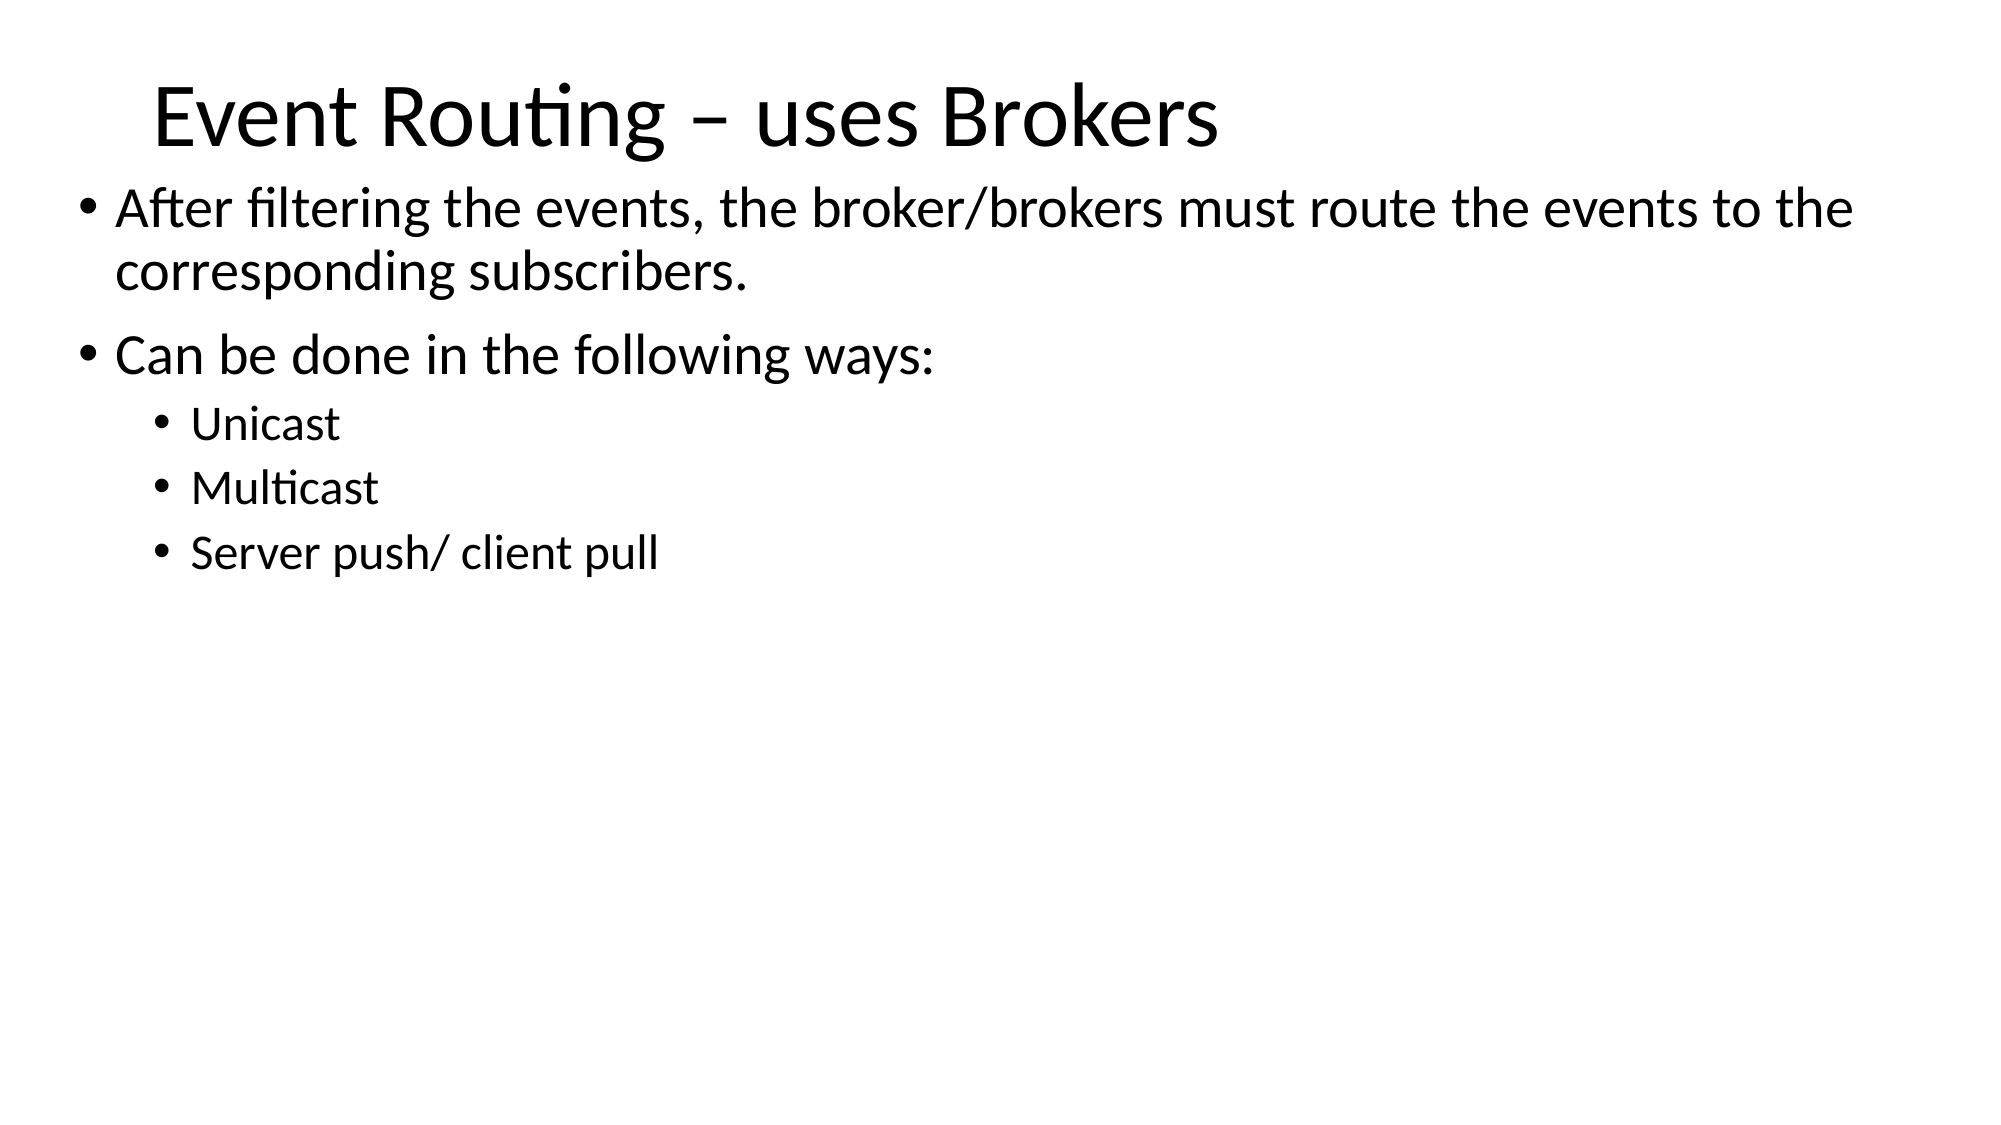

# Event Routing – uses Brokers
After filtering the events, the broker/brokers must route the events to the corresponding subscribers.
Can be done in the following ways:
Unicast
Multicast
Server push/ client pull